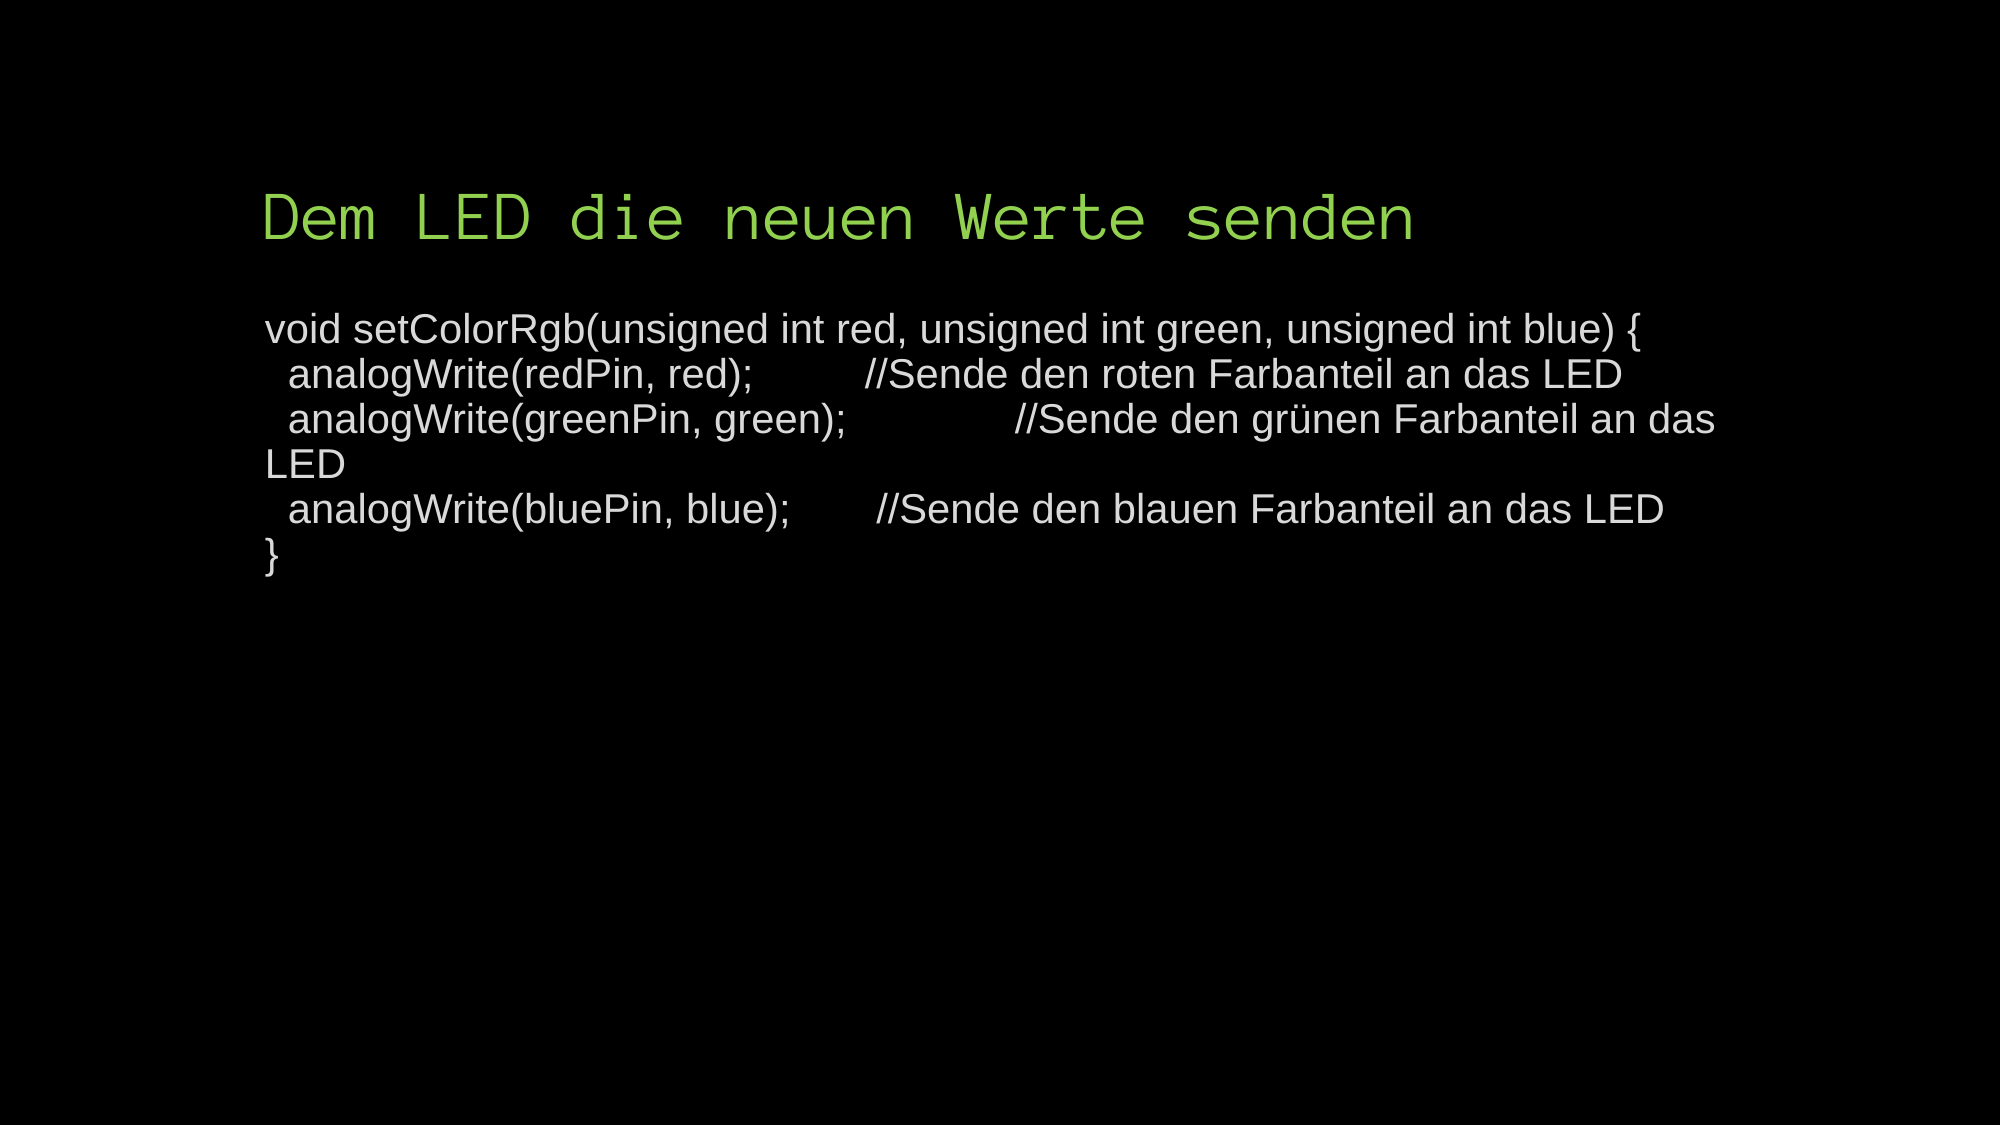

# Dem LED die neuen Werte senden
void setColorRgb(unsigned int red, unsigned int green, unsigned int blue) {
  analogWrite(redPin, red);       	//Sende den roten Farbanteil an das LED
  analogWrite(greenPin, green);   	//Sende den grünen Farbanteil an das LED
  analogWrite(bluePin, blue);    	 //Sende den blauen Farbanteil an das LED
}